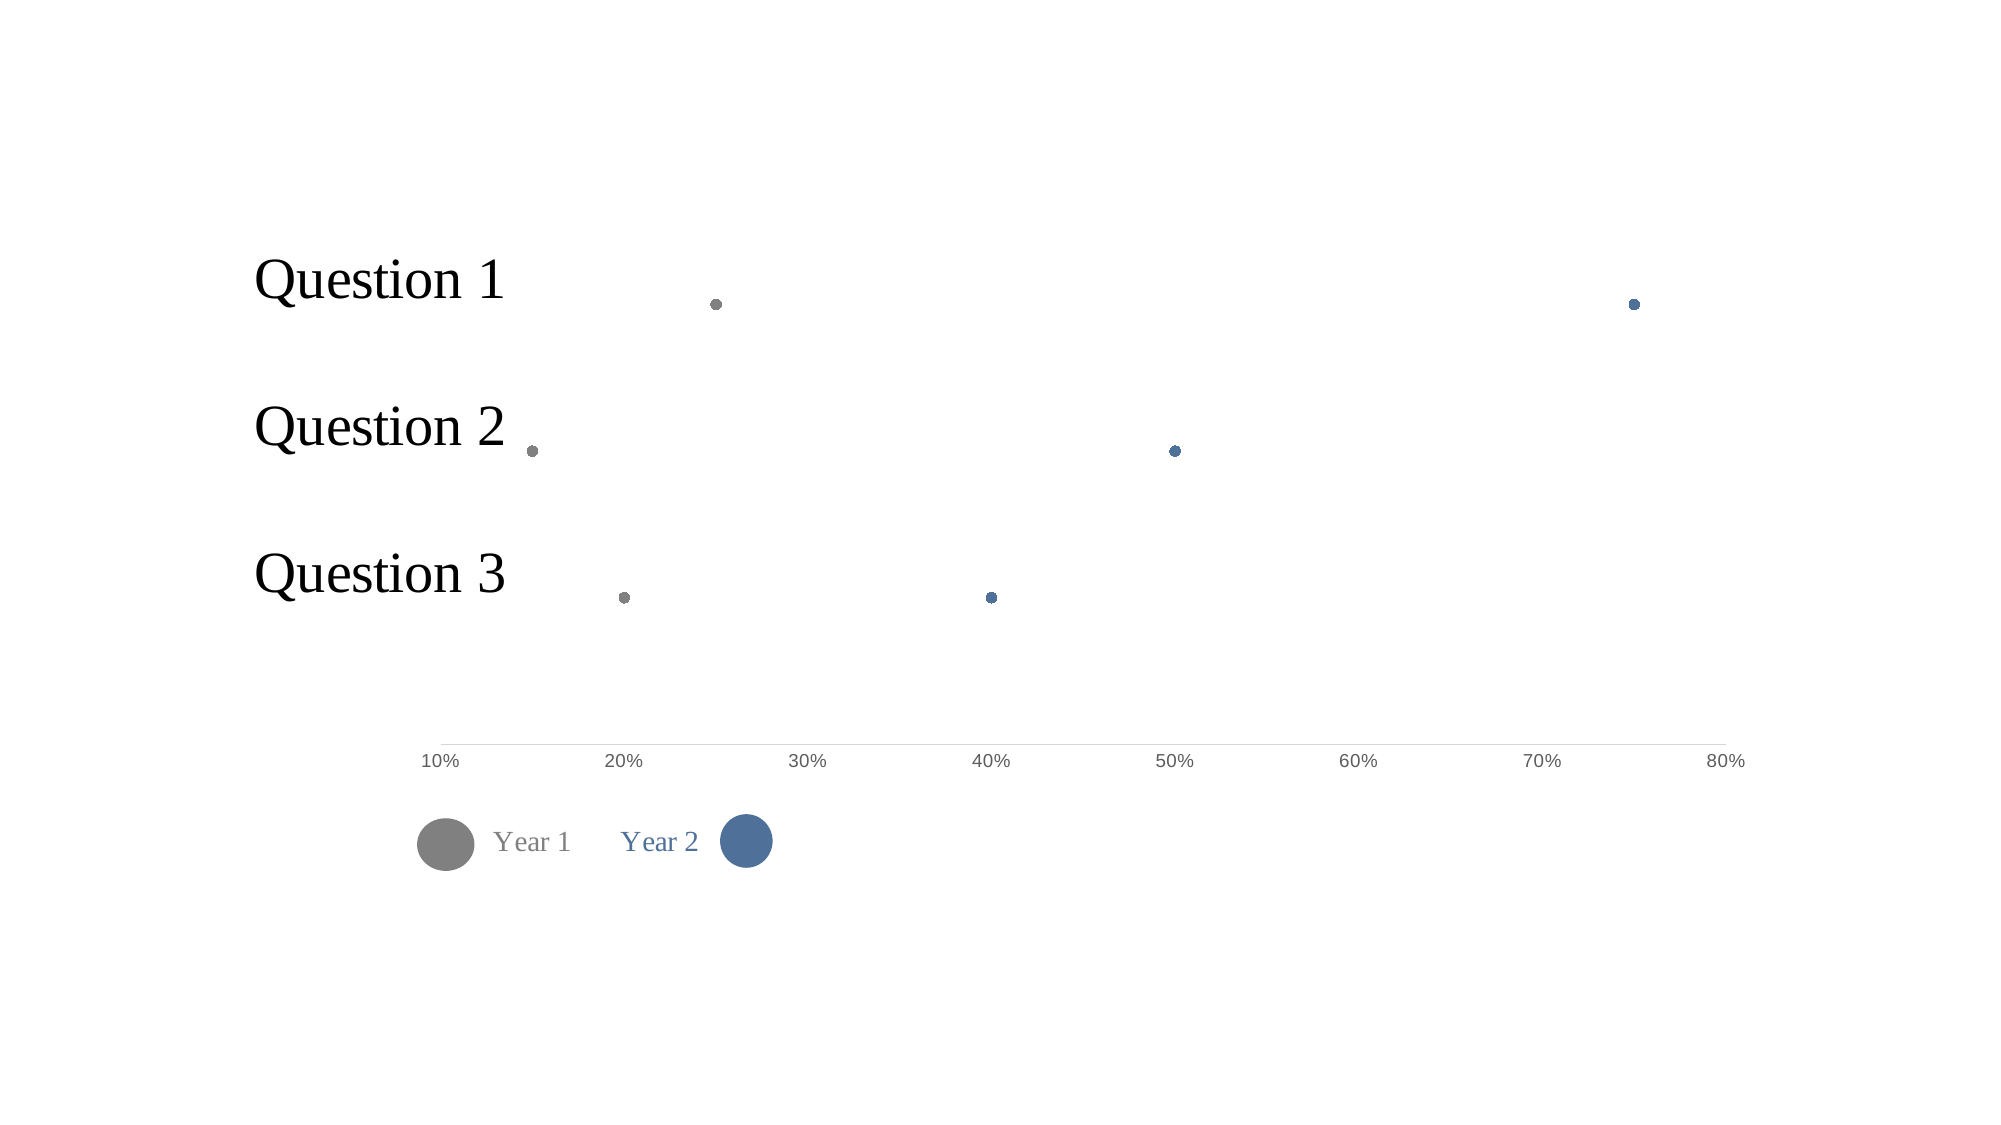

### Chart

| Category | Group A | Group B |
|---|---|---|